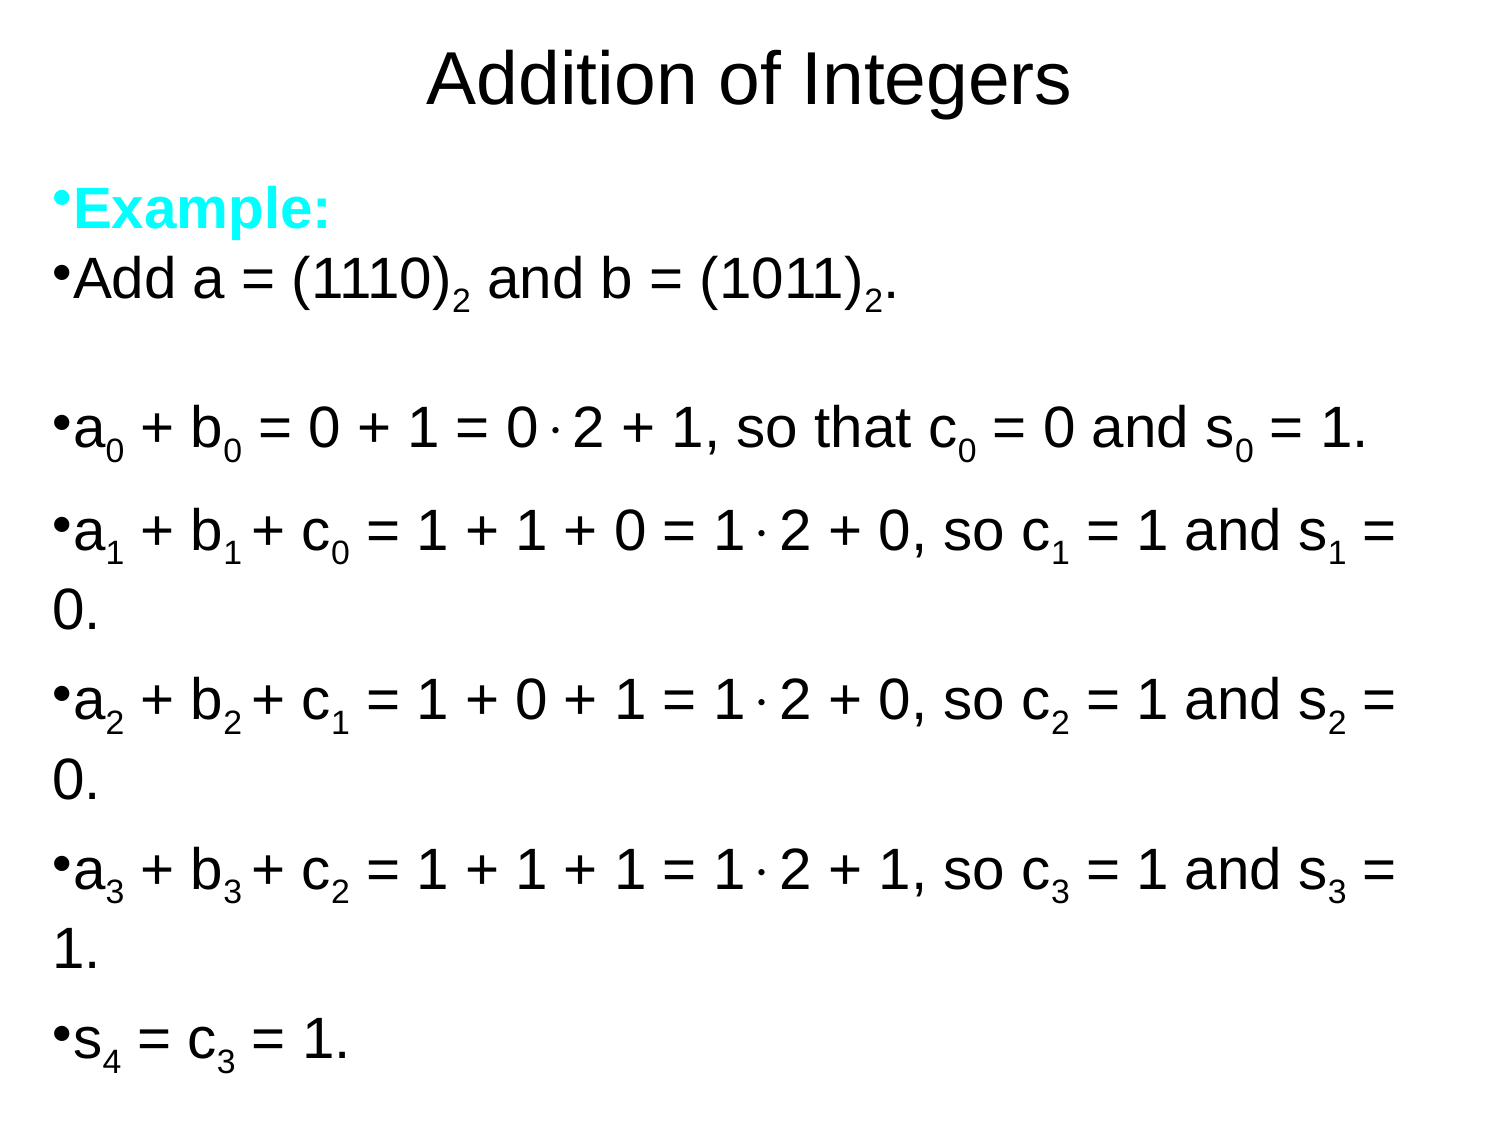

# Addition of Integers
Example:
Add a = (1110)2 and b = (1011)2.

a0 + b0 = 0 + 1 = 0⋅2 + 1, so that c0 = 0 and s0 = 1.

a1 + b1 + c0 = 1 + 1 + 0 = 1⋅2 + 0, so c1 = 1 and s1 = 0.

a2 + b2 + c1 = 1 + 0 + 1 = 1⋅2 + 0, so c2 = 1 and s2 = 0.

a3 + b3 + c2 = 1 + 1 + 1 = 1⋅2 + 1, so c3 = 1 and s3 = 1.

s4 = c3 = 1.

Therefore, s = a + b = (11001)2.